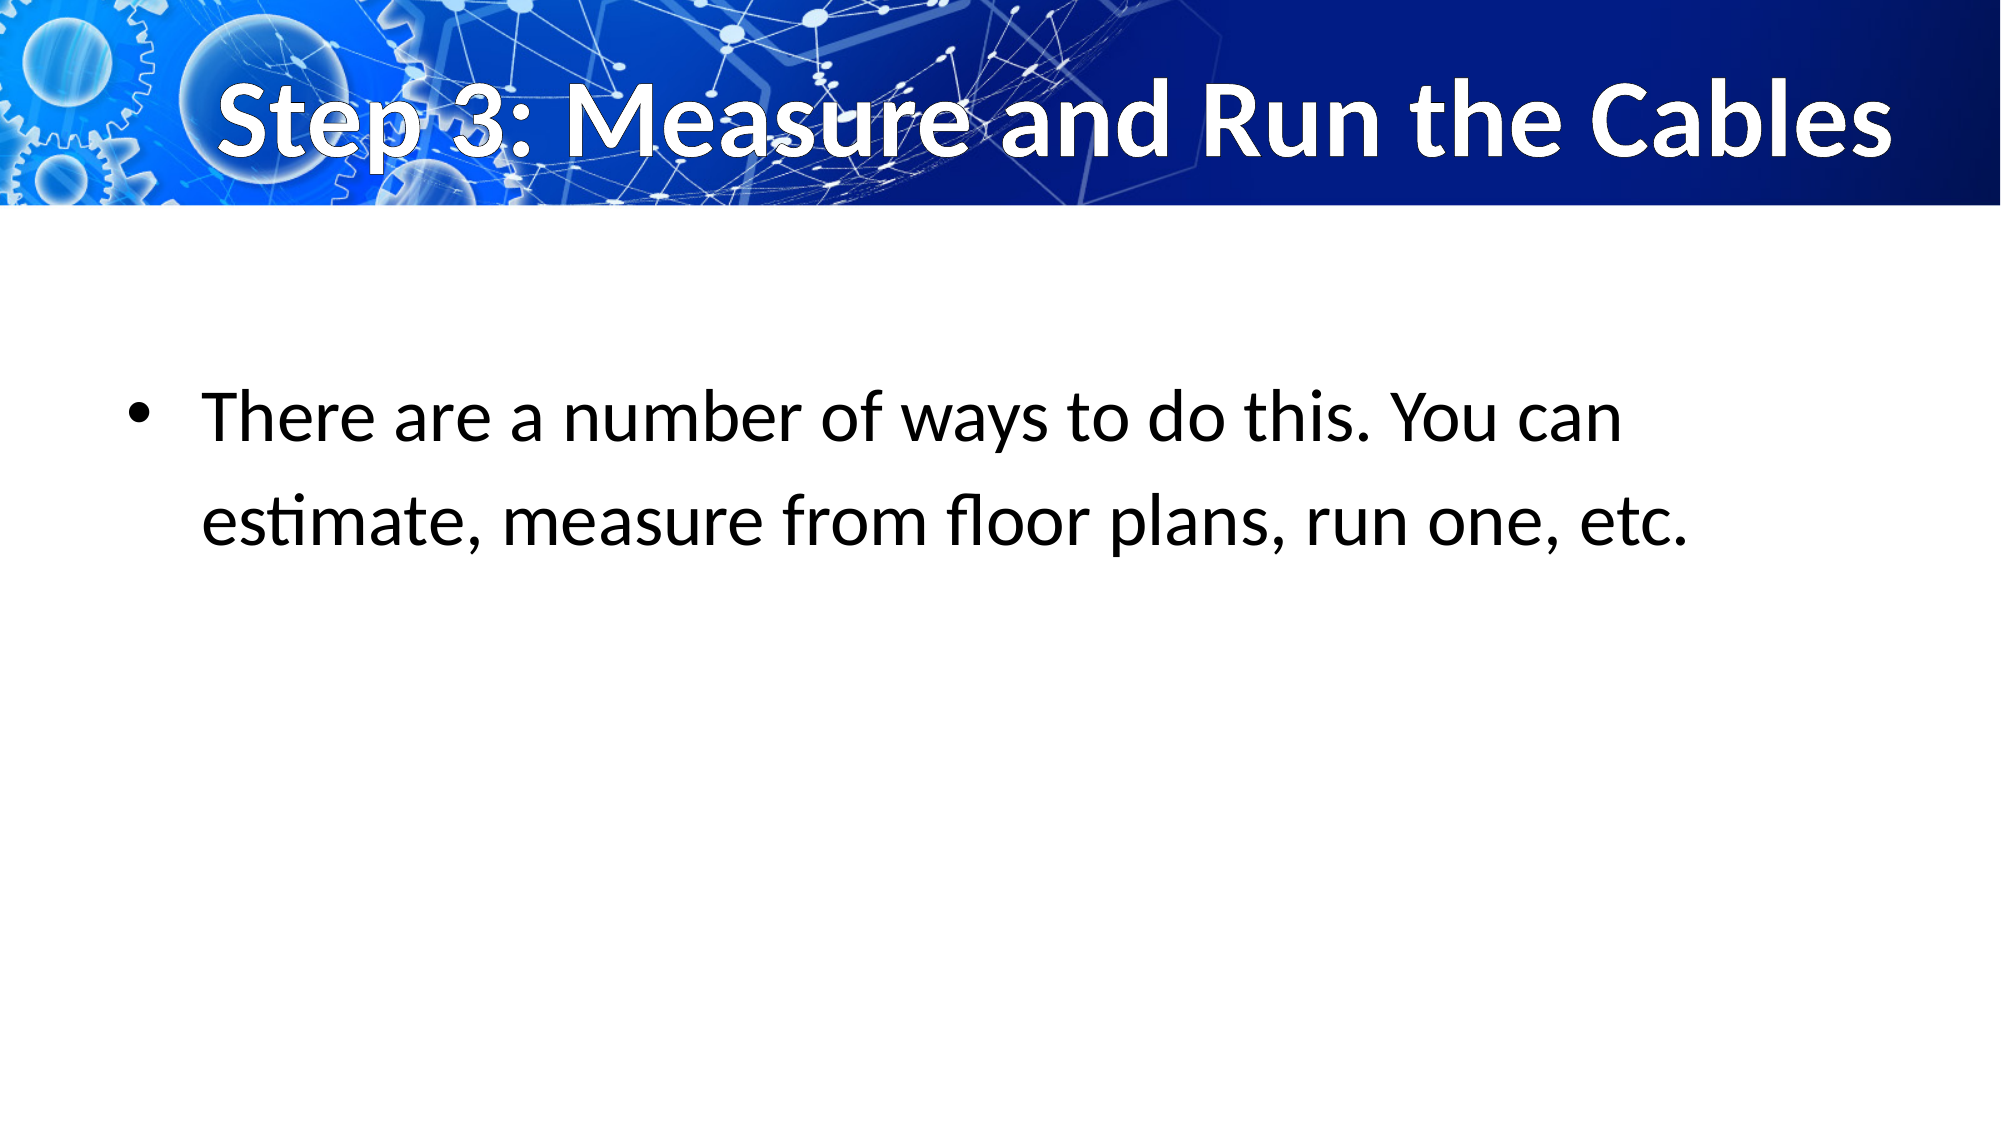

# Step 3: Measure and Run the Cables
There are a number of ways to do this. You can estimate, measure from floor plans, run one, etc.